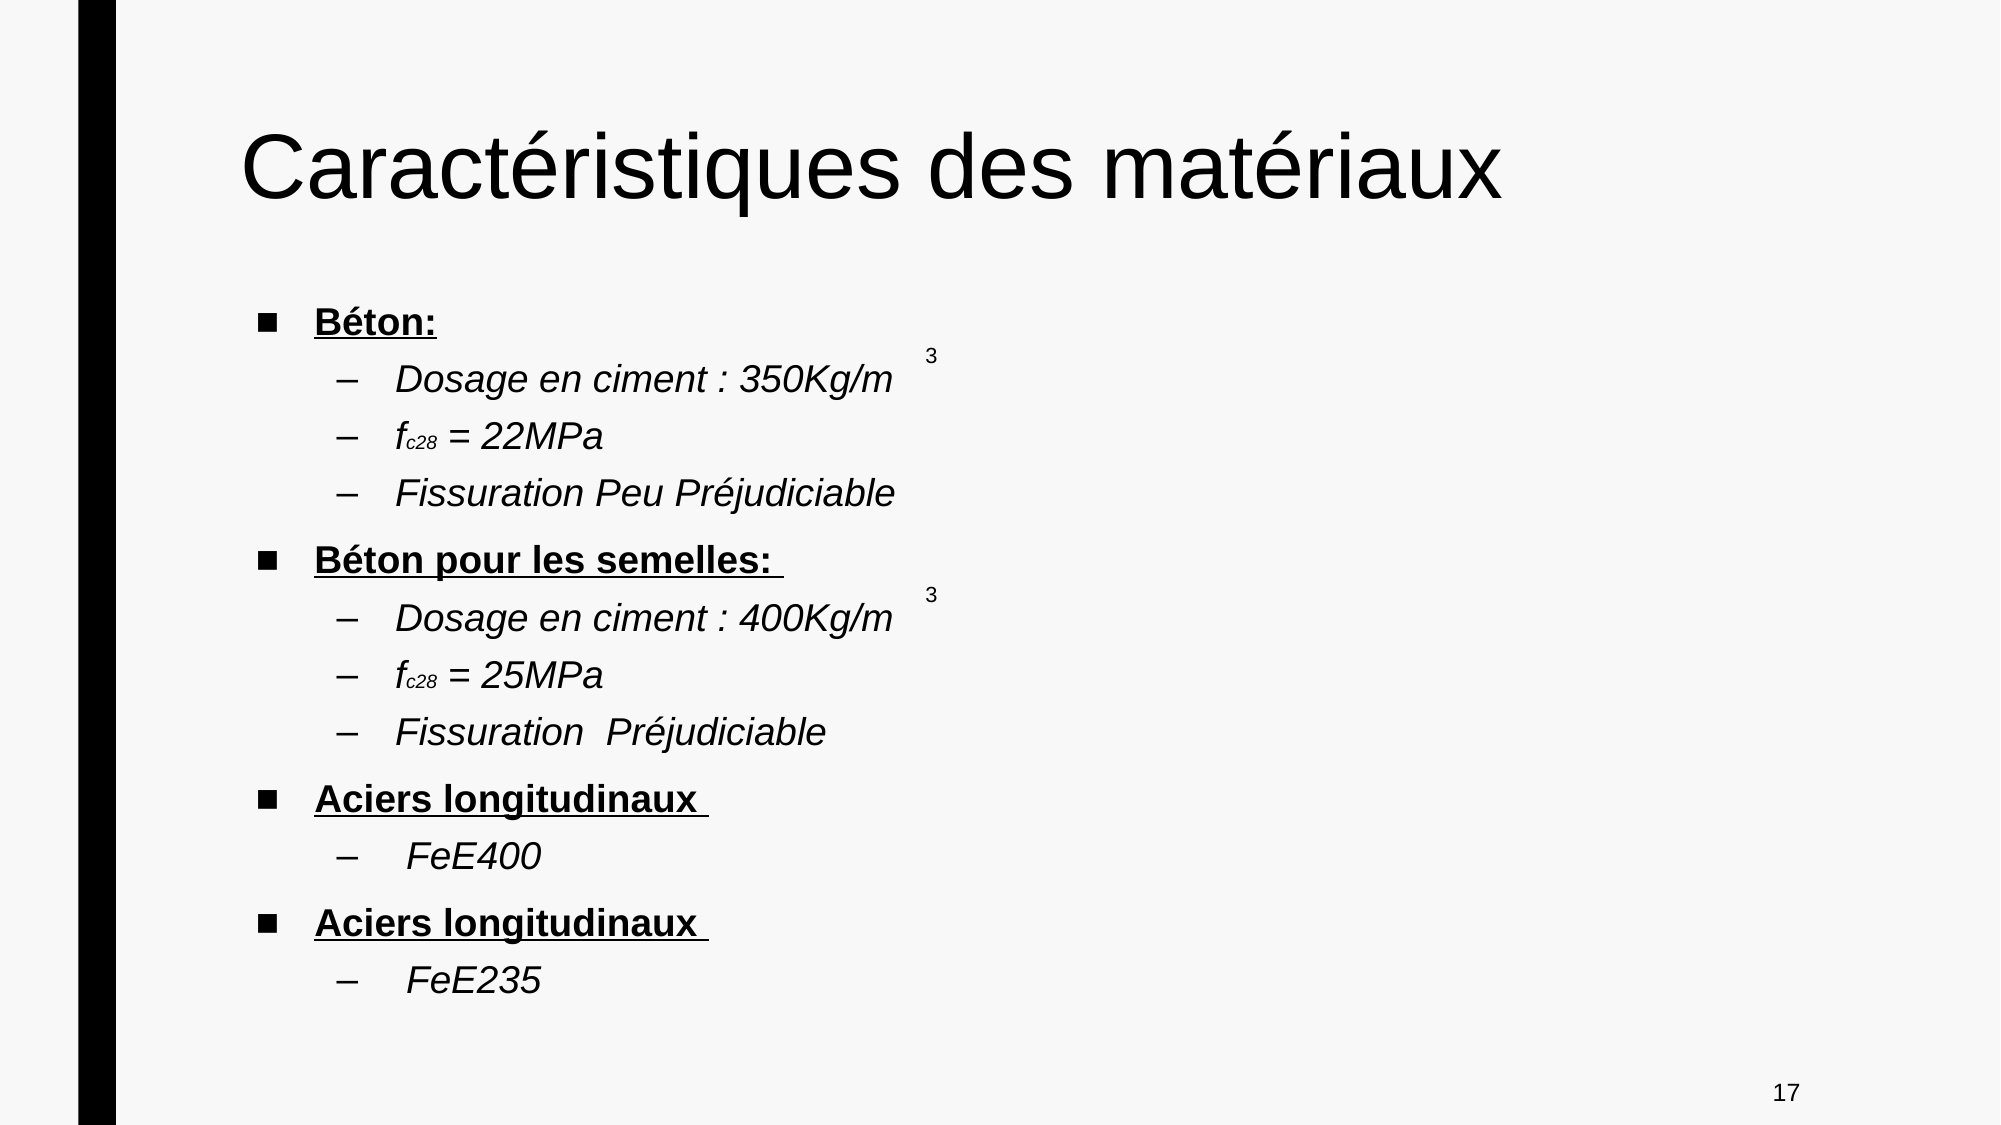

# Caractéristiques des matériaux
Béton:
Dosage en ciment : 350Kg/m
fc28 = 22MPa
Fissuration Peu Préjudiciable
Béton pour les semelles:
Dosage en ciment : 400Kg/m
fc28 = 25MPa
Fissuration  Préjudiciable
Aciers longitudinaux
 FeE400
Aciers longitudinaux
 FeE235
3
3
17